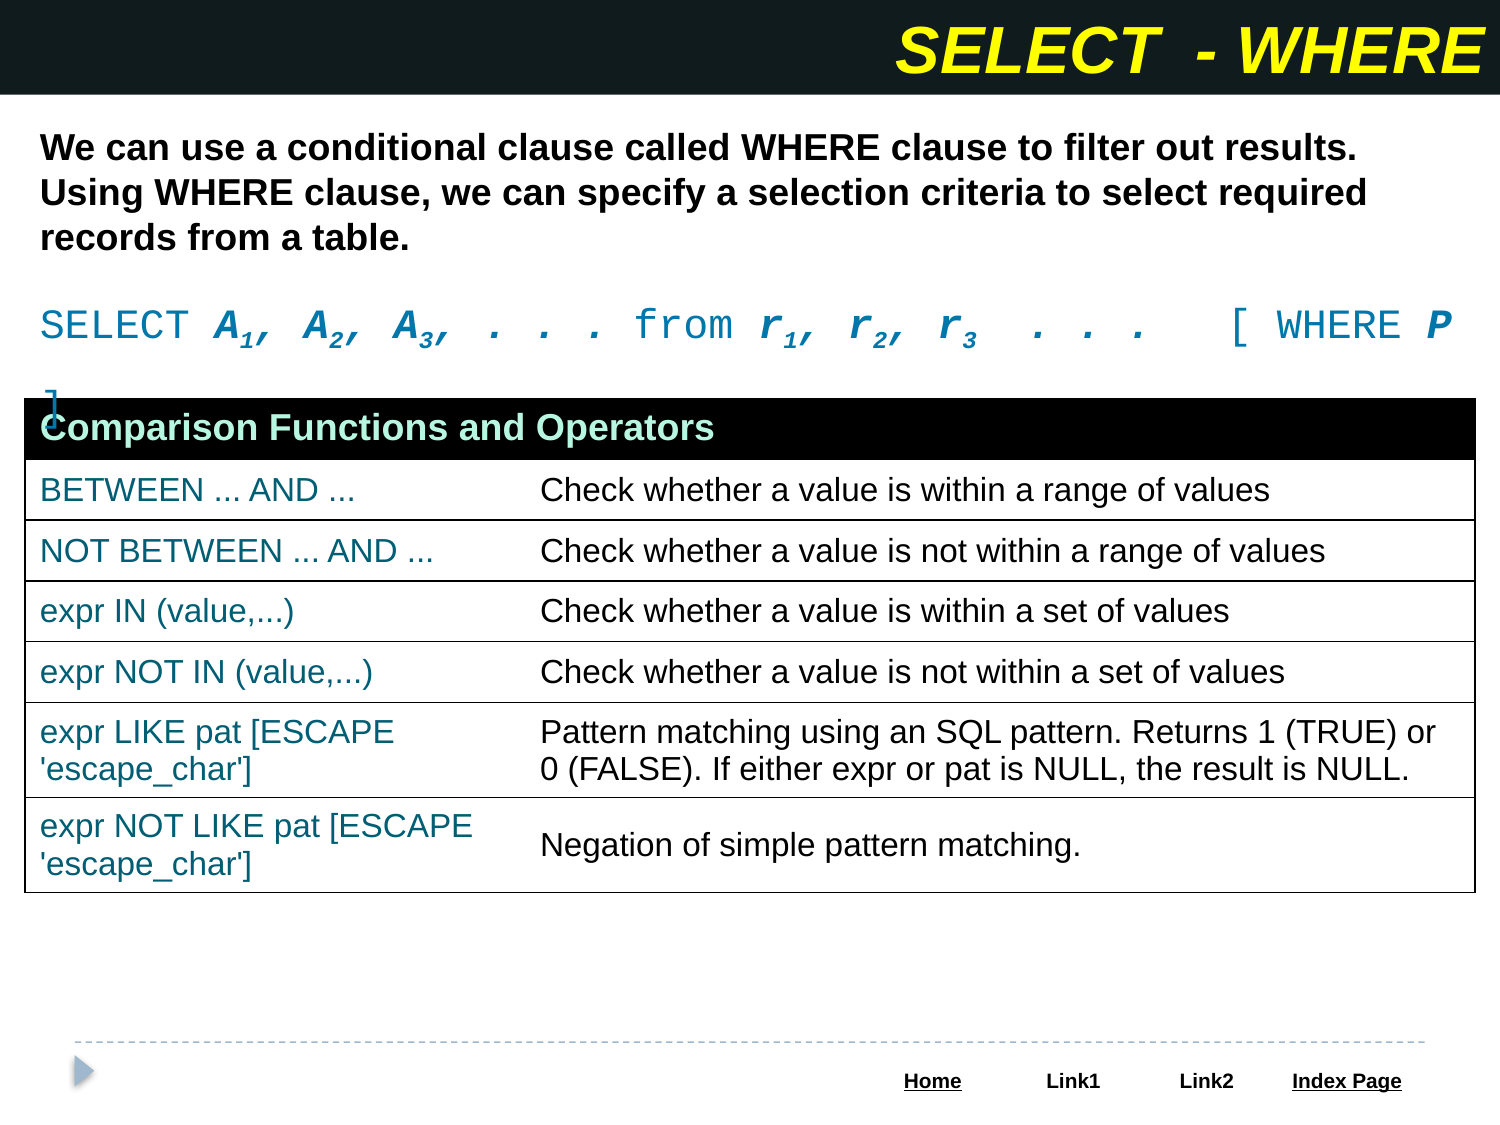

SELECT  - WHERE
We can use a conditional clause called WHERE clause to filter out results. Using WHERE clause, we can specify a selection criteria to select required records from a table.
SELECT A1, A2, A3, . . . from r1, r2, r3  . . .   [ WHERE P ]
| Comparison Functions and Operators |  |
| --- | --- |
| BETWEEN ... AND ... | Check whether a value is within a range of values |
| NOT BETWEEN ... AND ... | Check whether a value is not within a range of values |
| expr IN (value,...) | Check whether a value is within a set of values |
| expr NOT IN (value,...) | Check whether a value is not within a set of values |
| expr LIKE pat [ESCAPE 'escape\_char'] | Pattern matching using an SQL pattern. Returns 1 (TRUE) or 0 (FALSE). If either expr or pat is NULL, the result is NULL. |
| expr NOT LIKE pat [ESCAPE 'escape\_char'] | Negation of simple pattern matching. |